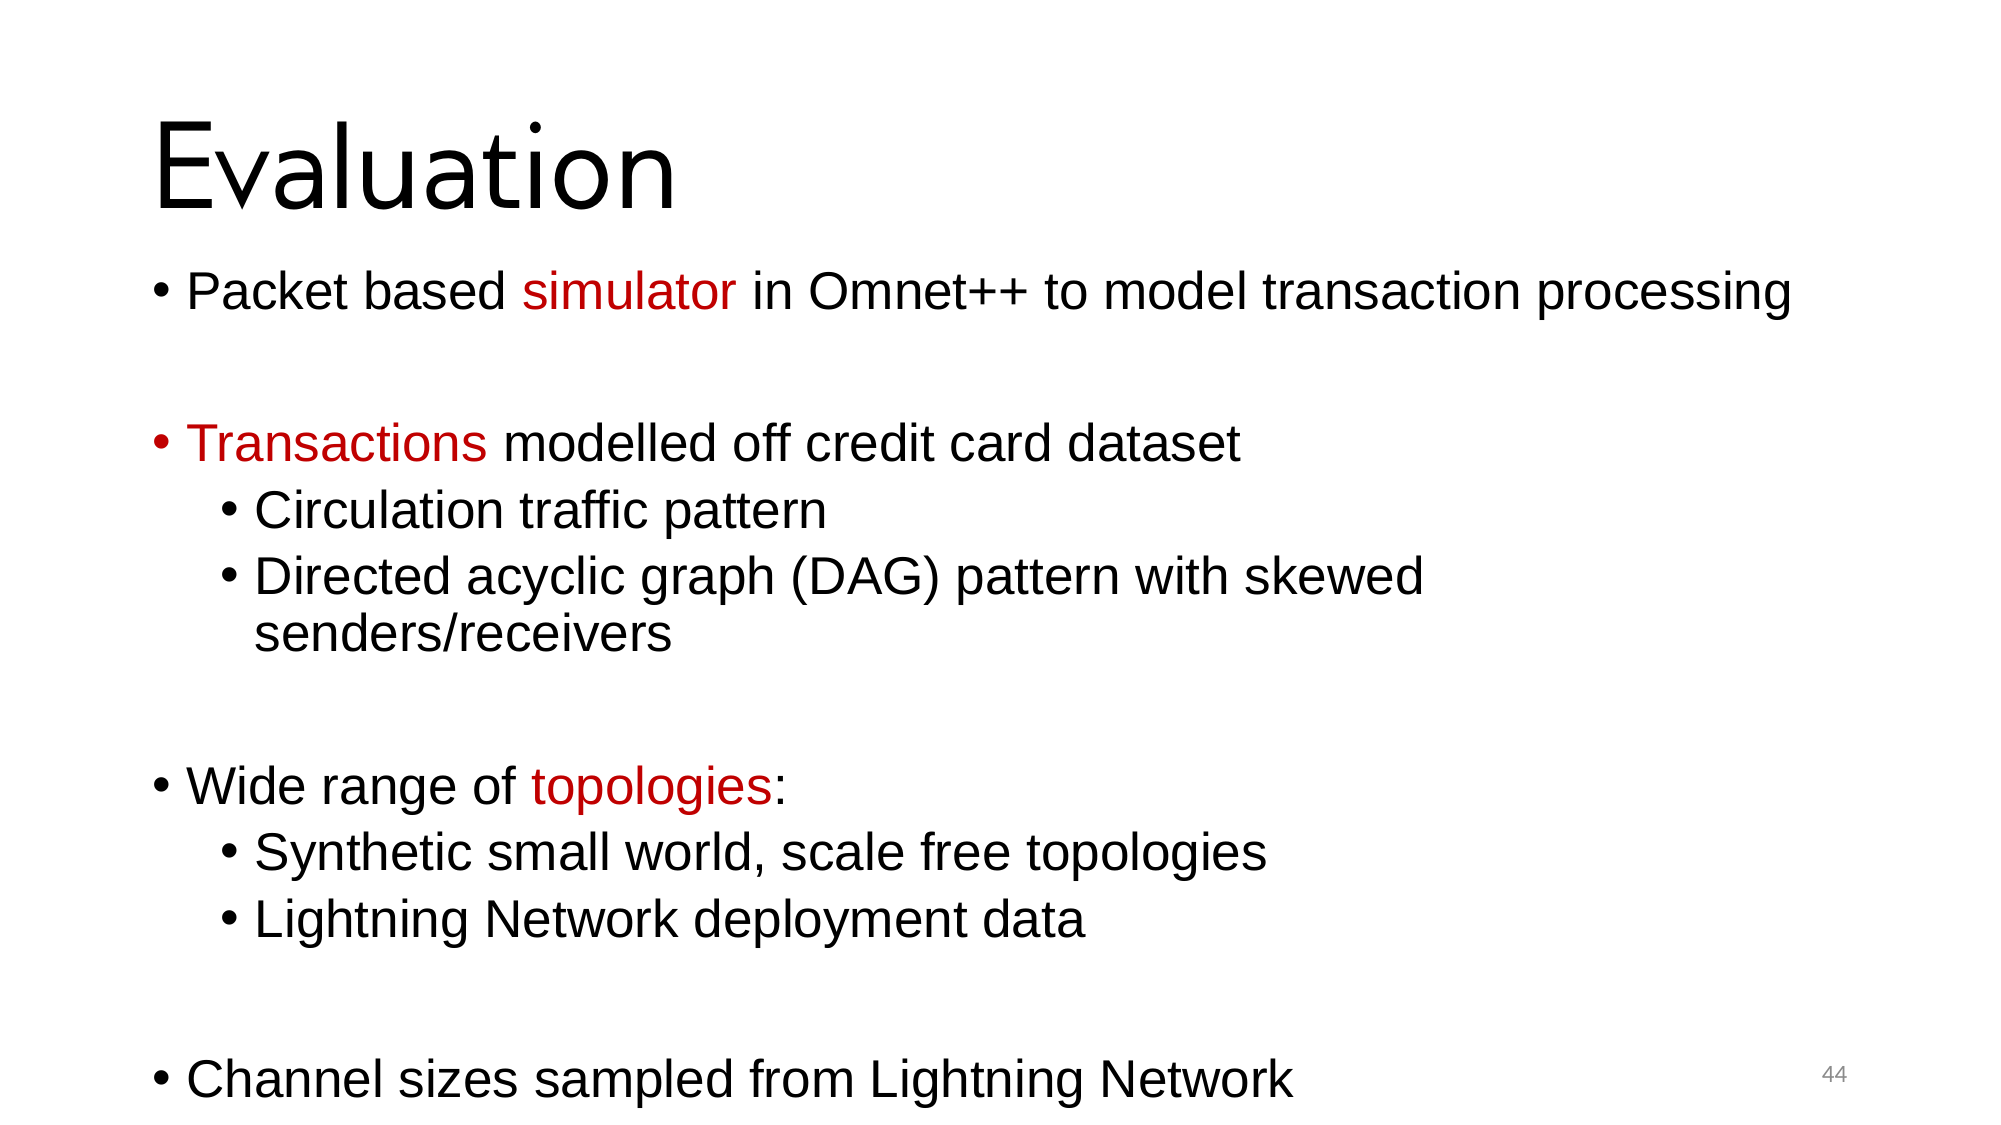

# Evaluation
Packet based simulator in Omnet++ to model transaction processing

Transactions modelled off credit card dataset
Circulation traffic pattern
Directed acyclic graph (DAG) pattern with skewed senders/receivers

Wide range of topologies:
Synthetic small world, scale free topologies
Lightning Network deployment data

Channel sizes sampled from Lightning Network

44